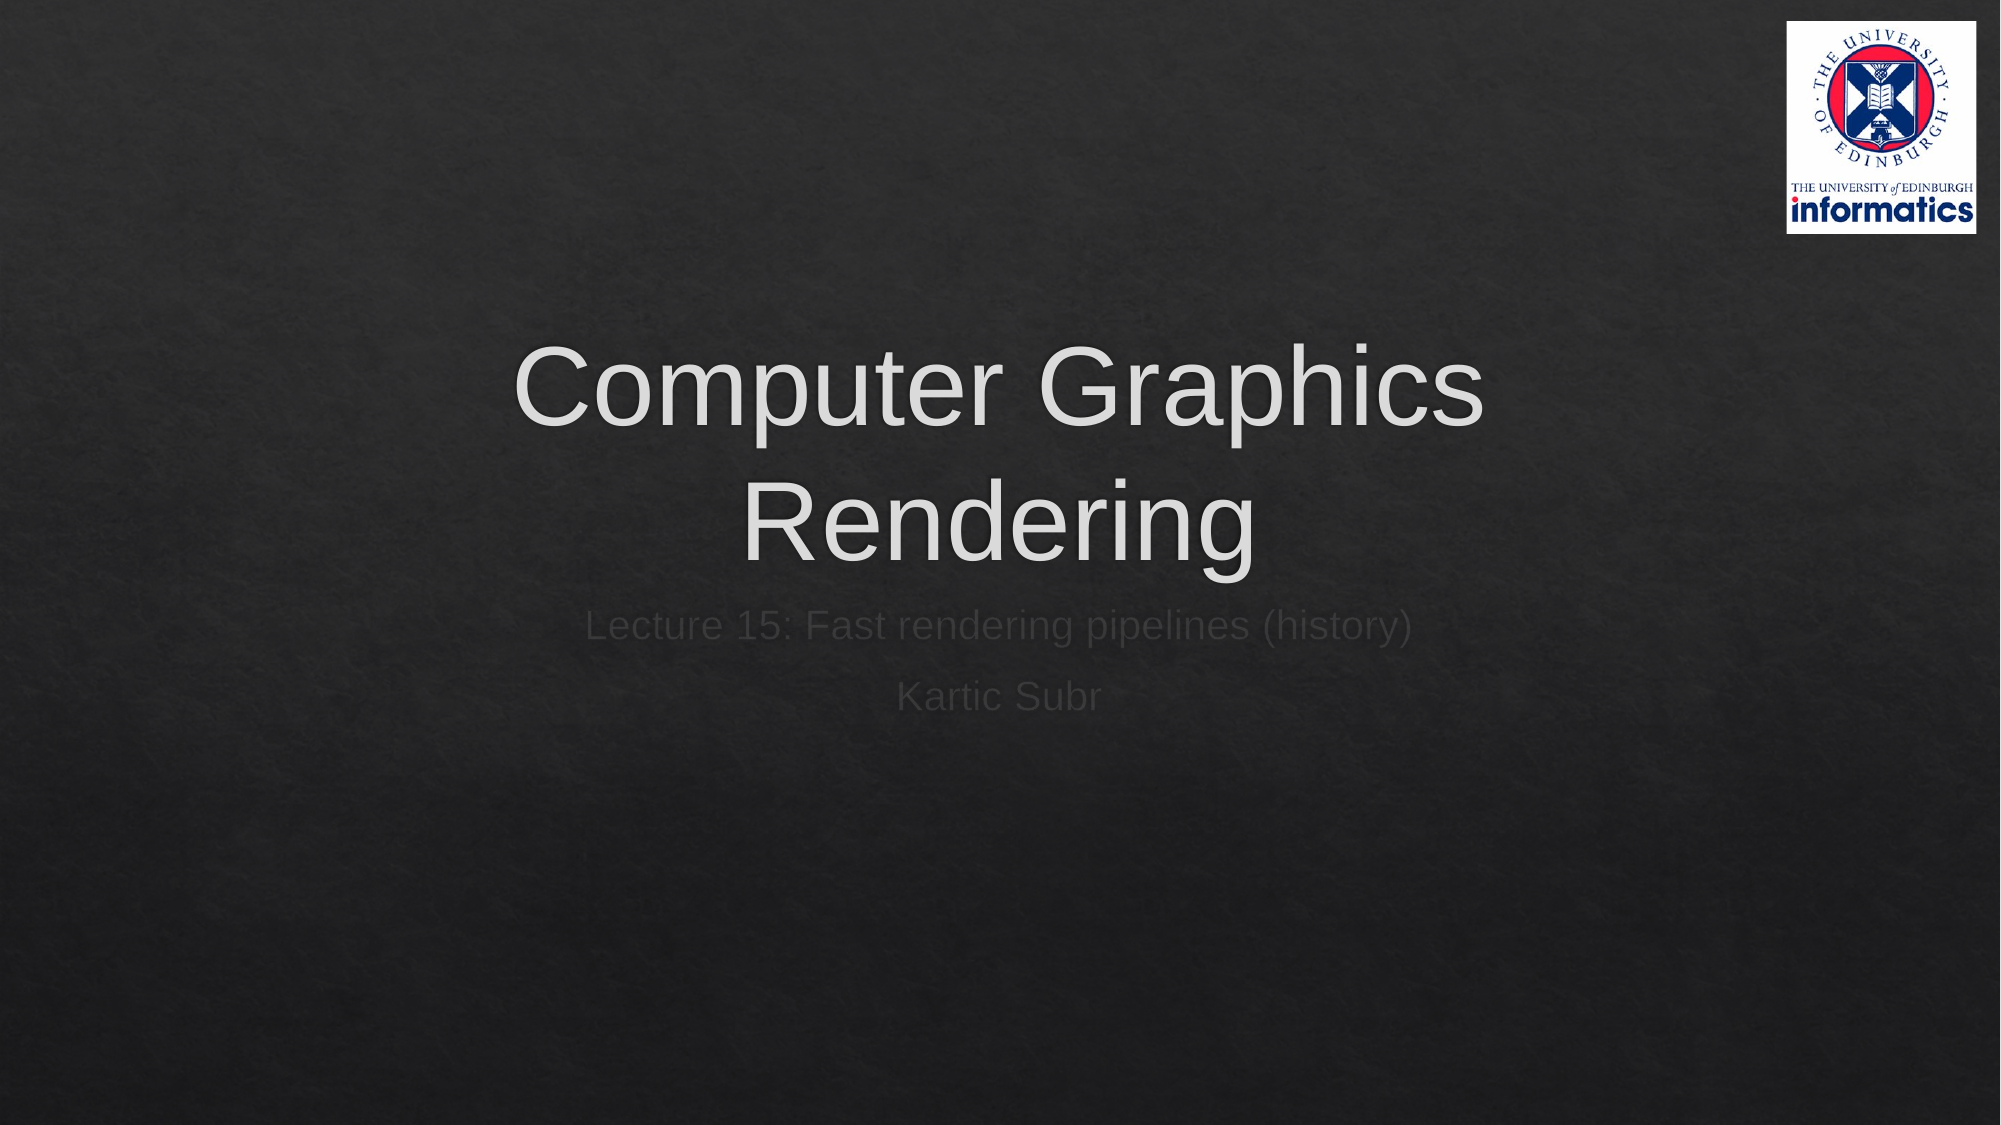

# Computer Graphics Rendering
Lecture 15: Fast rendering pipelines (history)
Kartic Subr